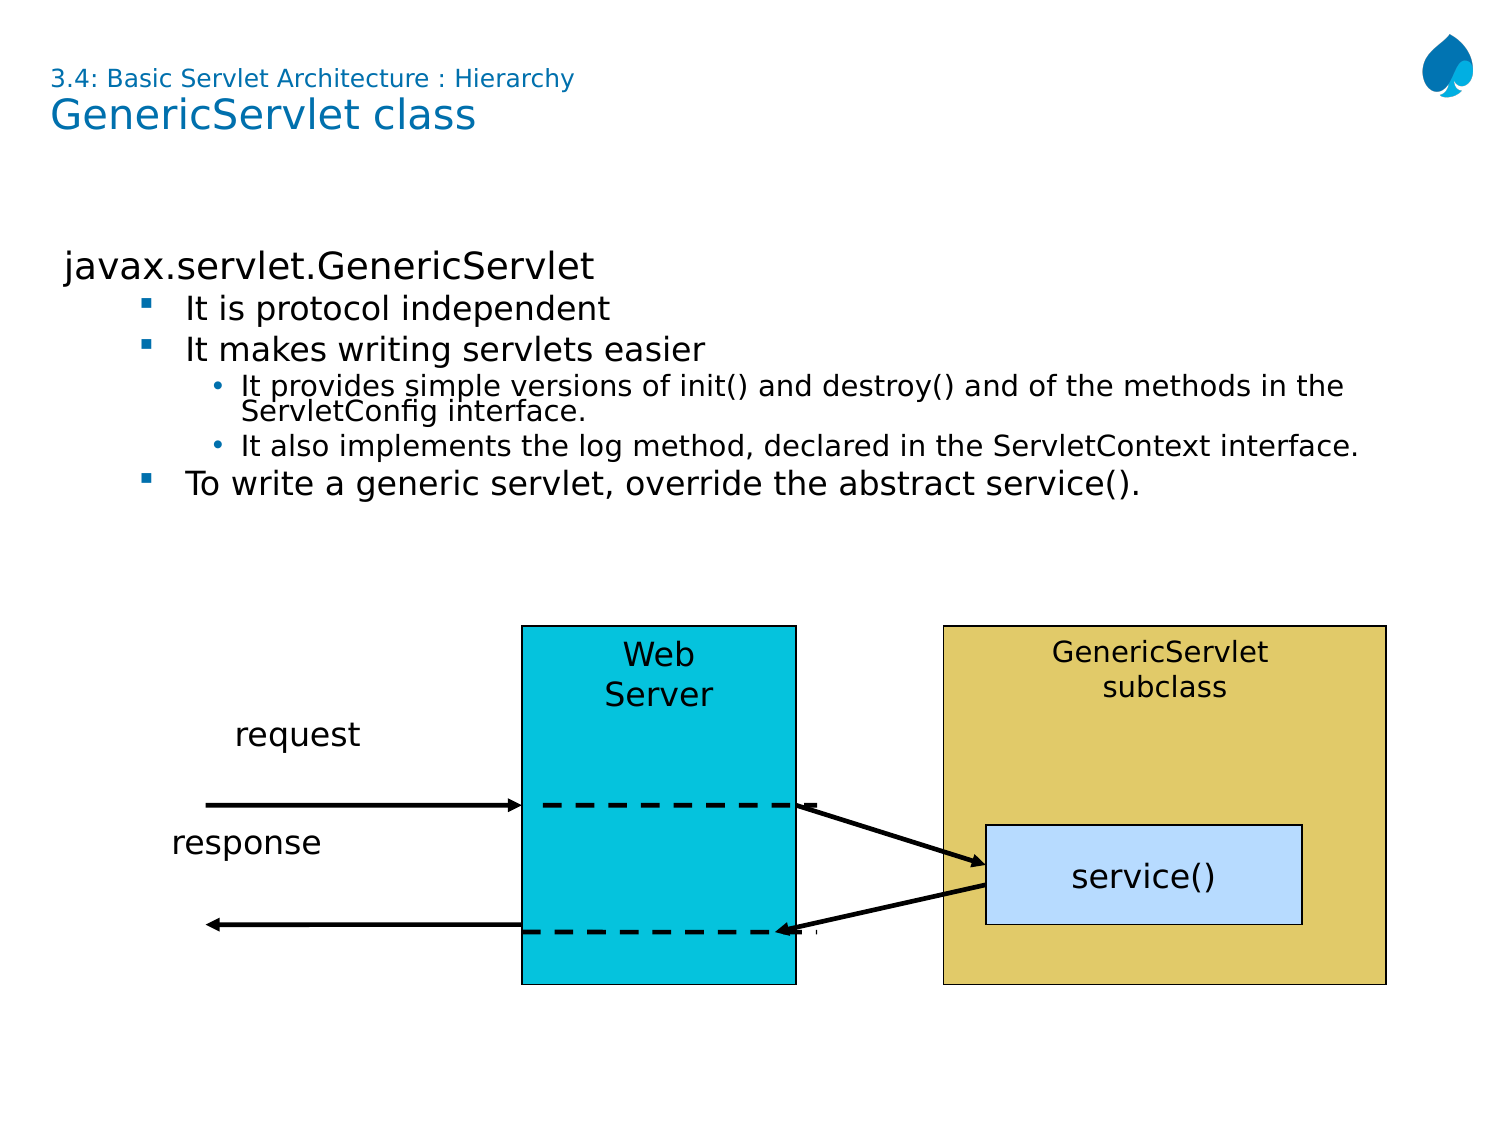

# 3.4: Basic Servlet Architecture : Hierarchy GenericServlet class
javax.servlet.GenericServlet
It is protocol independent
It makes writing servlets easier
It provides simple versions of init() and destroy() and of the methods in the ServletConfig interface.
It also implements the log method, declared in the ServletContext interface.
To write a generic servlet, override the abstract service().
Web
Server
GenericServlet
subclass
request

response
service()